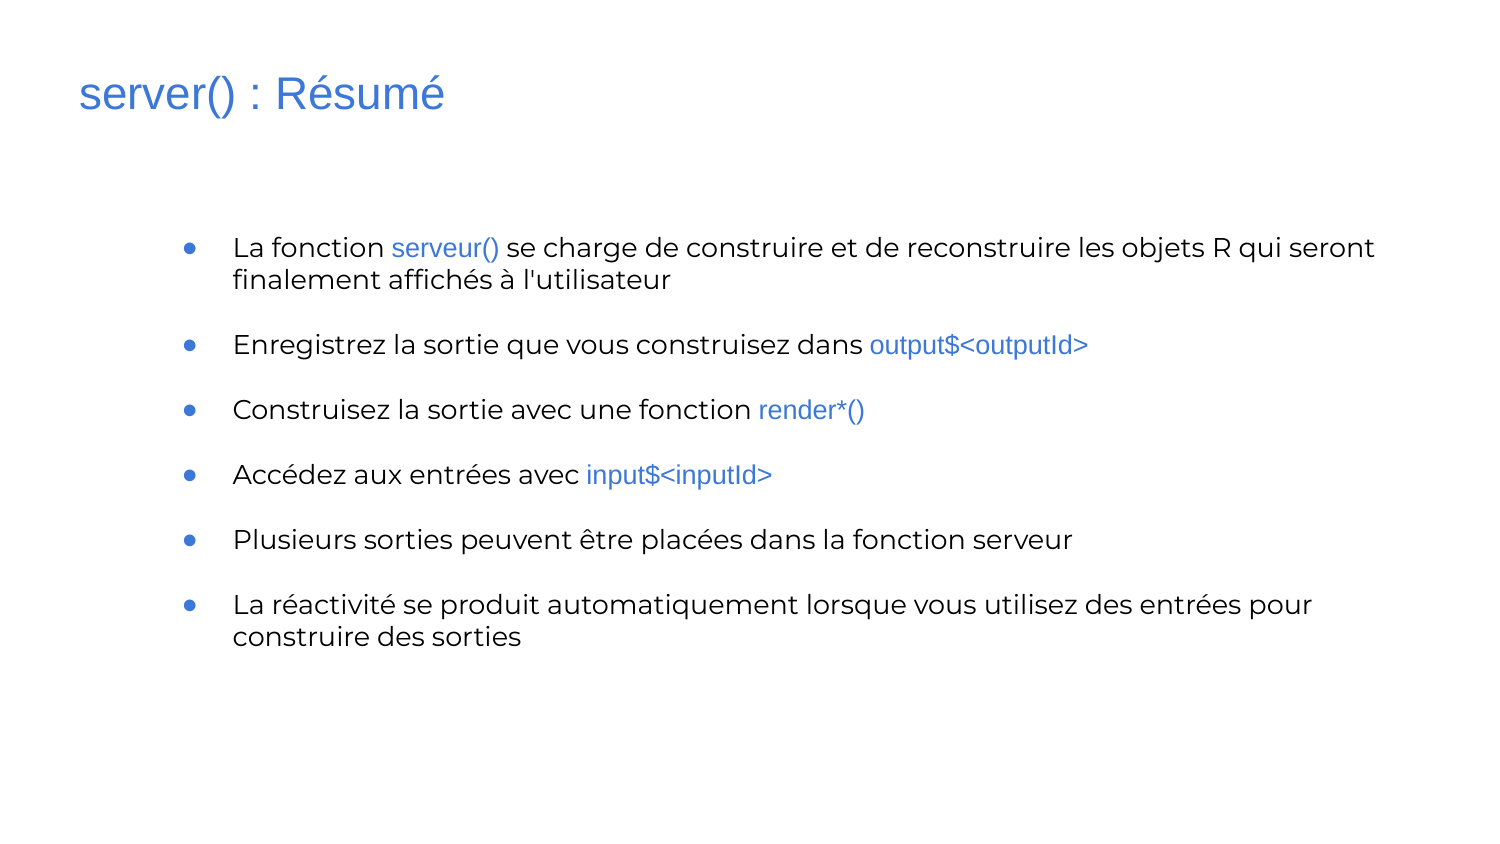

# server() : Résumé
La fonction serveur() se charge de construire et de reconstruire les objets R qui seront finalement affichés à l'utilisateur

Enregistrez la sortie que vous construisez dans output$<outputId>

Construisez la sortie avec une fonction render*()

Accédez aux entrées avec input$<inputId>

Plusieurs sorties peuvent être placées dans la fonction serveur

La réactivité se produit automatiquement lorsque vous utilisez des entrées pour construire des sorties